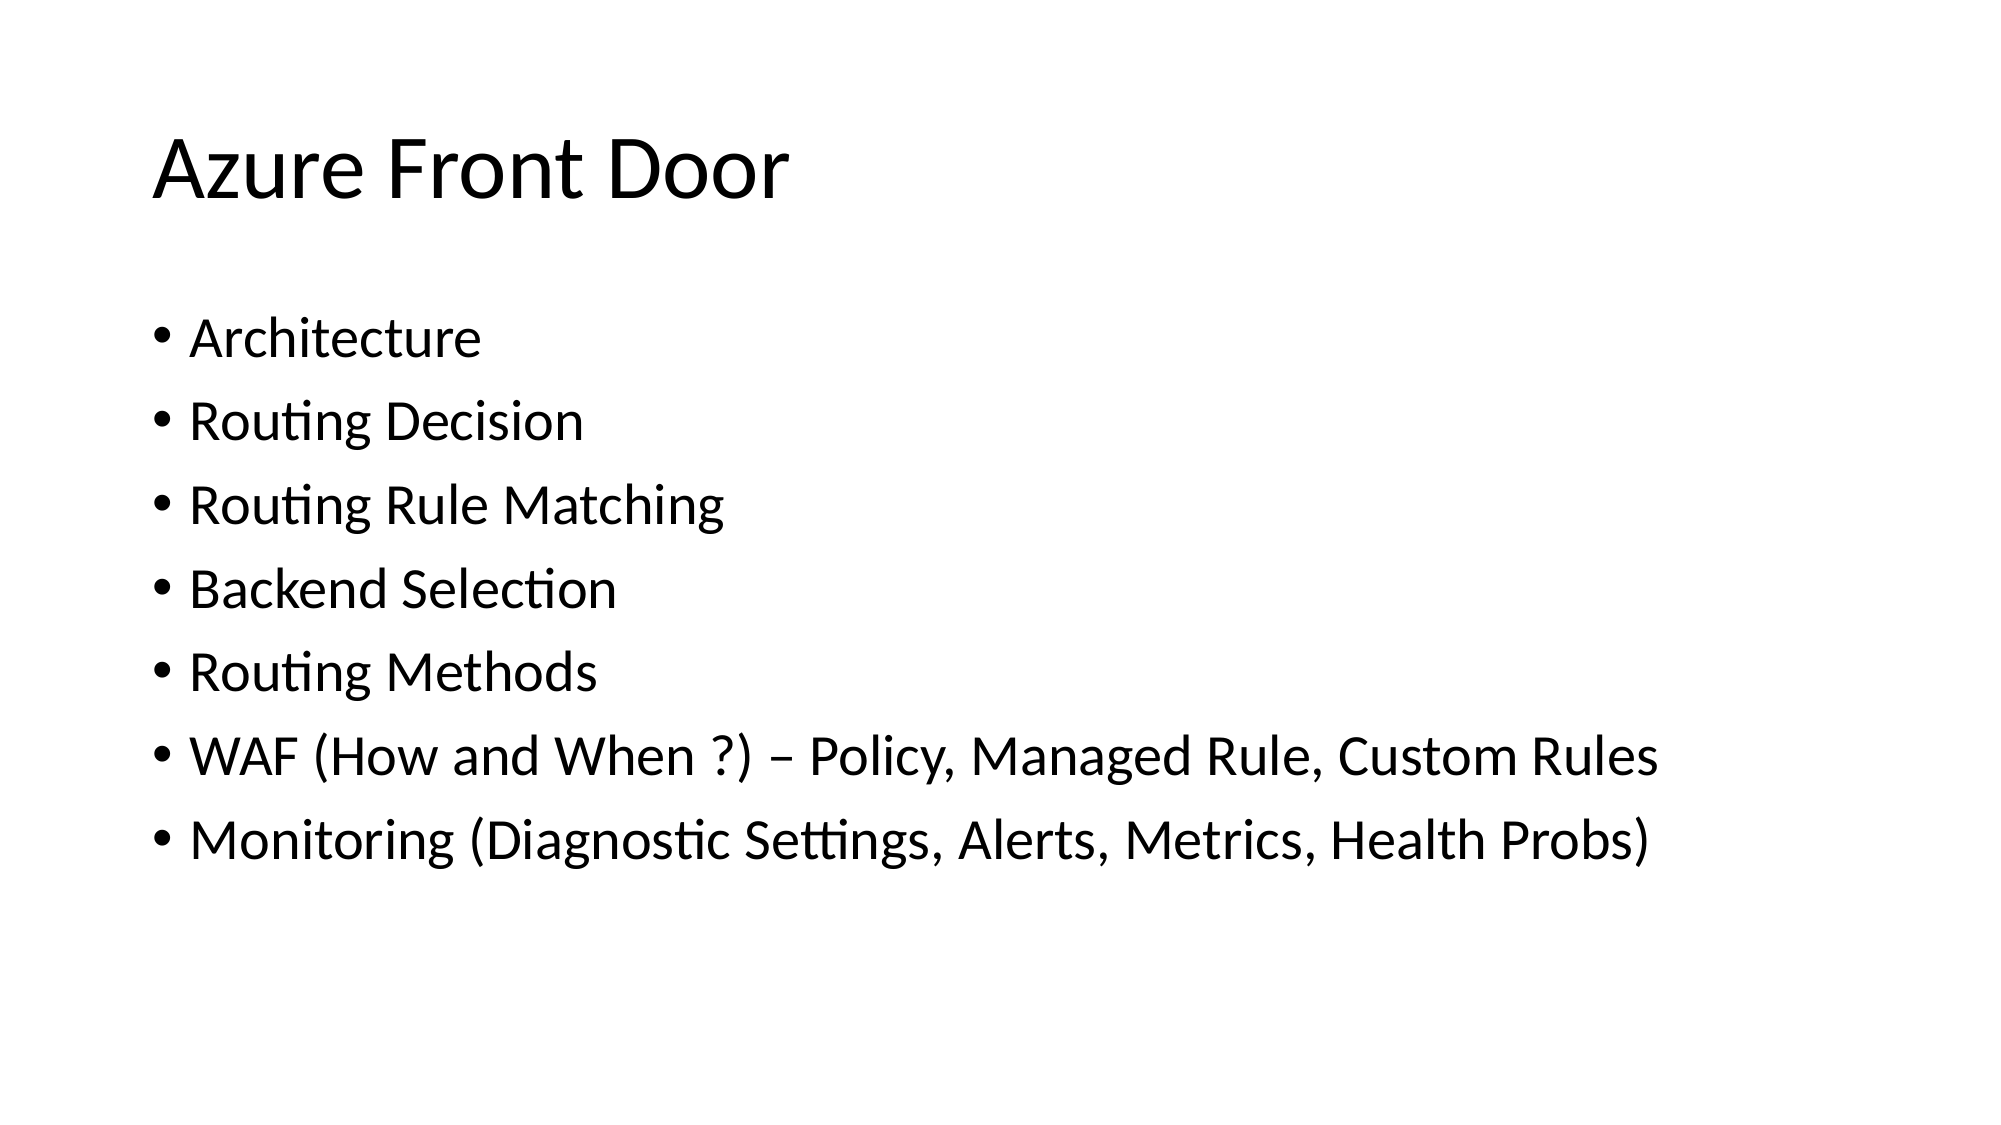

# Azure Front Door
Architecture
Routing Decision
Routing Rule Matching
Backend Selection
Routing Methods
WAF (How and When ?) – Policy, Managed Rule, Custom Rules
Monitoring (Diagnostic Settings, Alerts, Metrics, Health Probs)